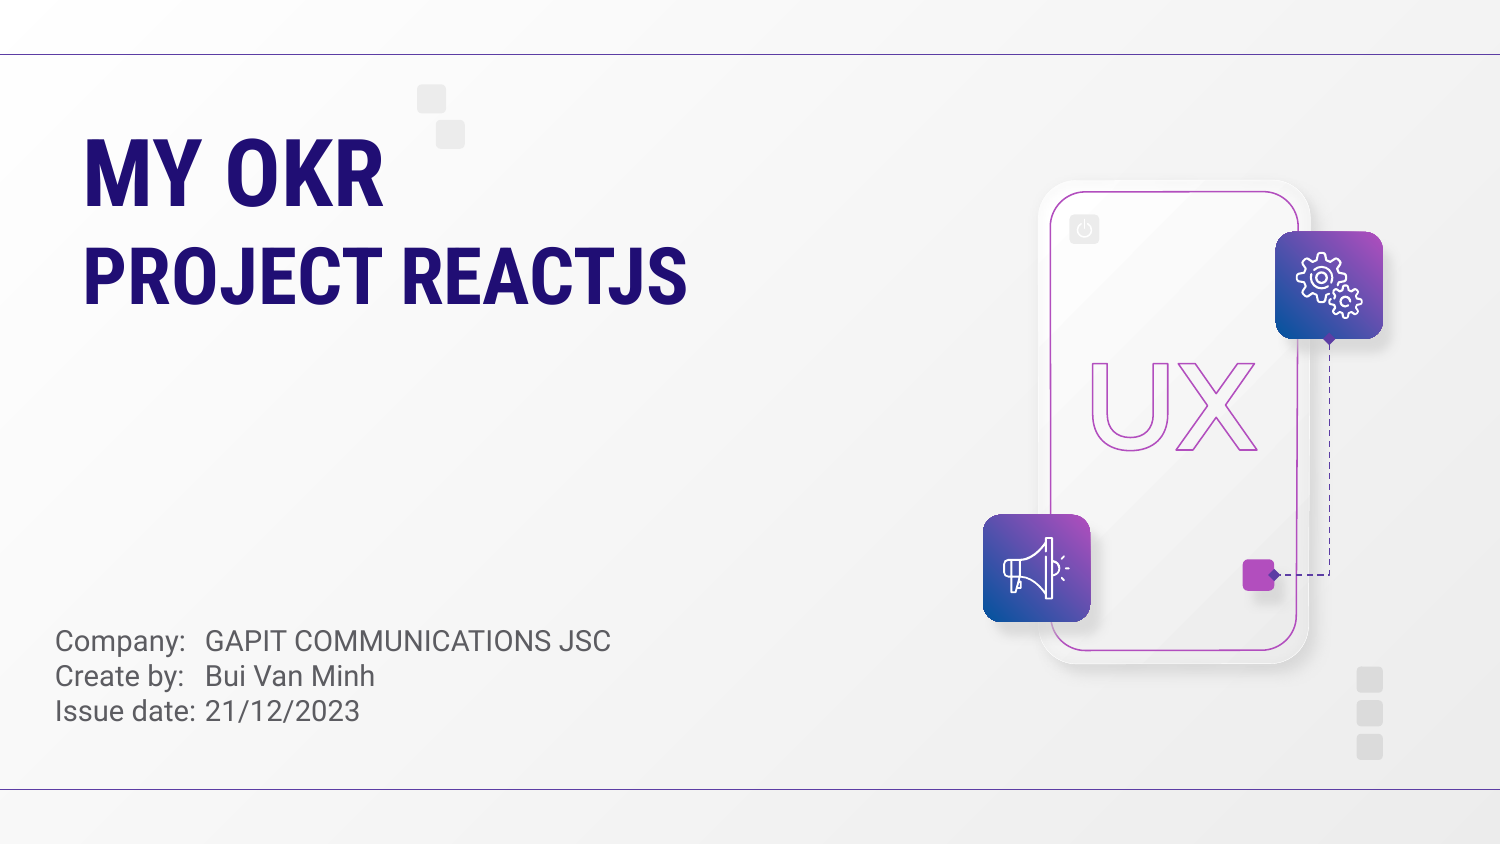

# MY OKR
PROJECT REACTJS

Company:	GAPIT COMMUNICATIONS JSC
Create by:	Bui Van Minh
Issue date:	21/12/2023